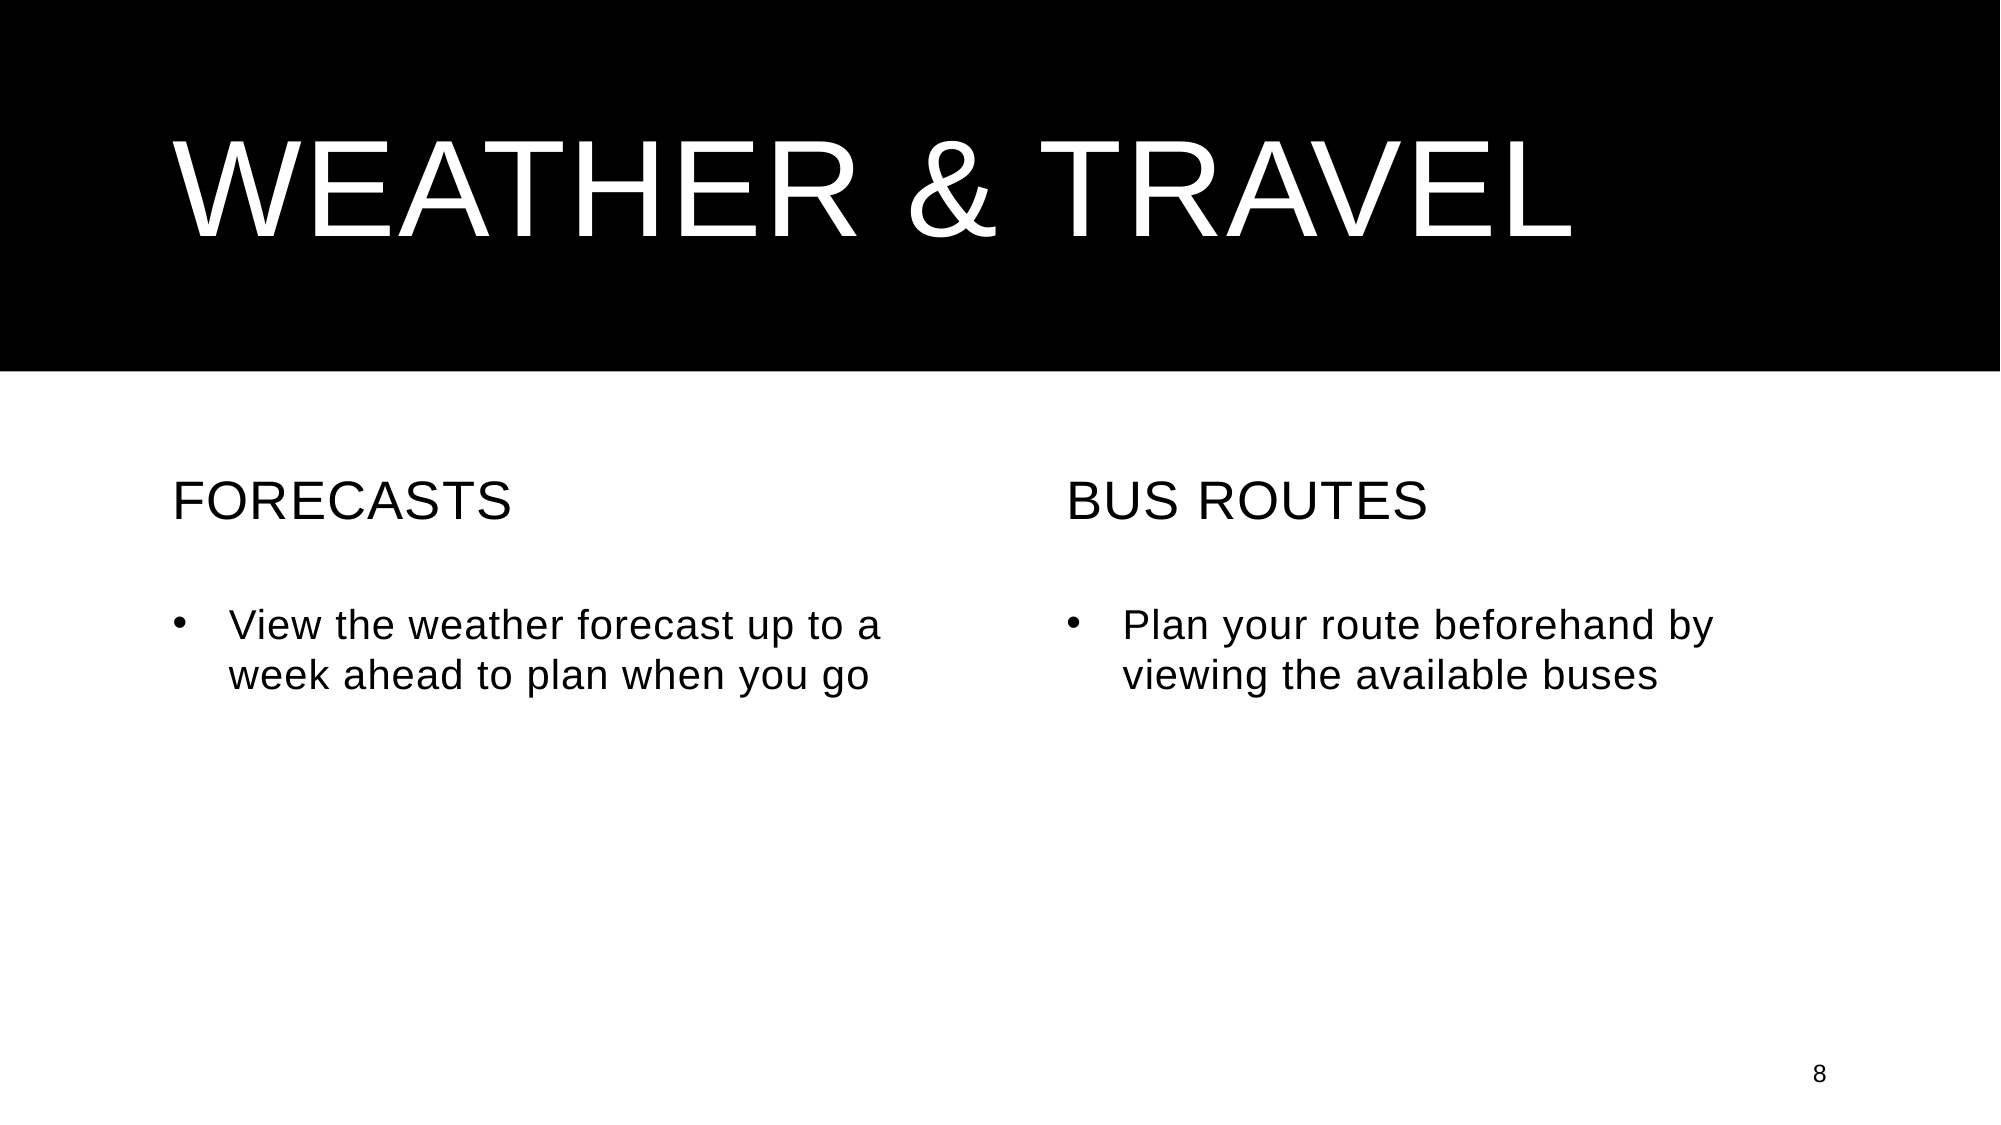

# Weather & Travel
forecasts
Bus Routes
View the weather forecast up to a week ahead to plan when you go
Plan your route beforehand by viewing the available buses
8